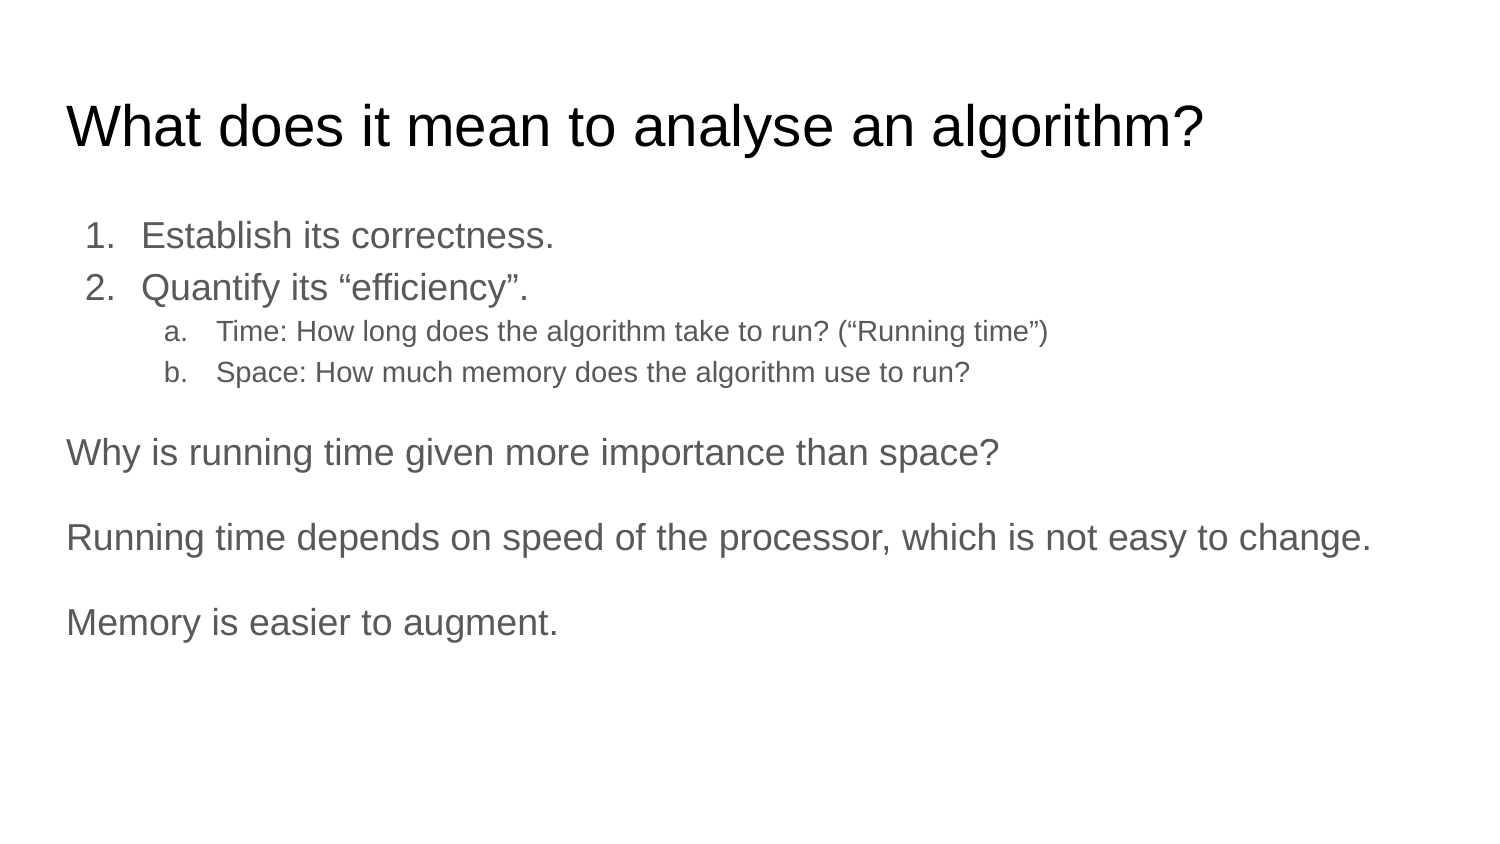

# What does it mean to analyse an algorithm?
Establish its correctness.
Quantify its “efficiency”.
Time: How long does the algorithm take to run? (“Running time”)
Space: How much memory does the algorithm use to run?
Why is running time given more importance than space?
Running time depends on speed of the processor, which is not easy to change.
Memory is easier to augment.